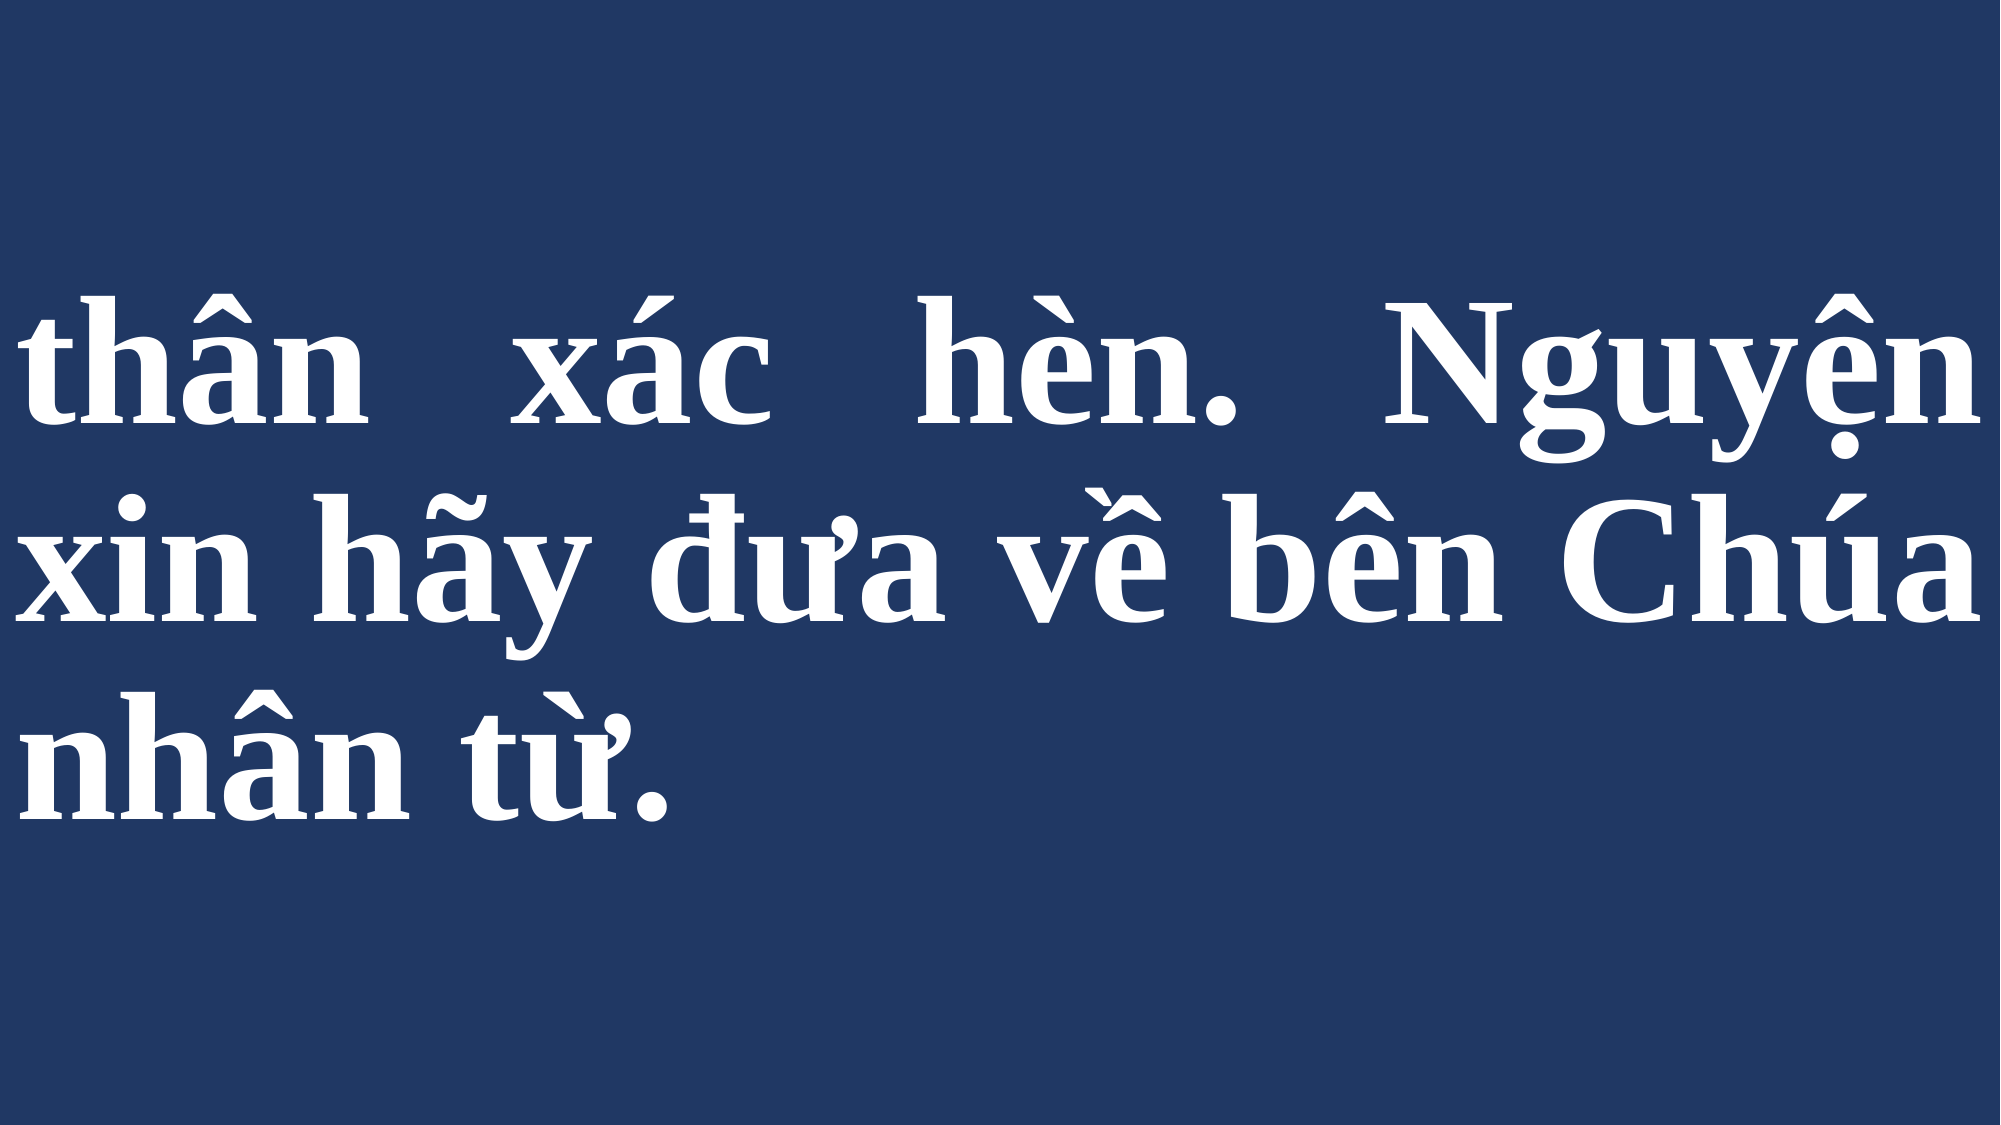

# thân xác hèn. Nguyện xin hãy đưa về bên Chúa nhân từ.